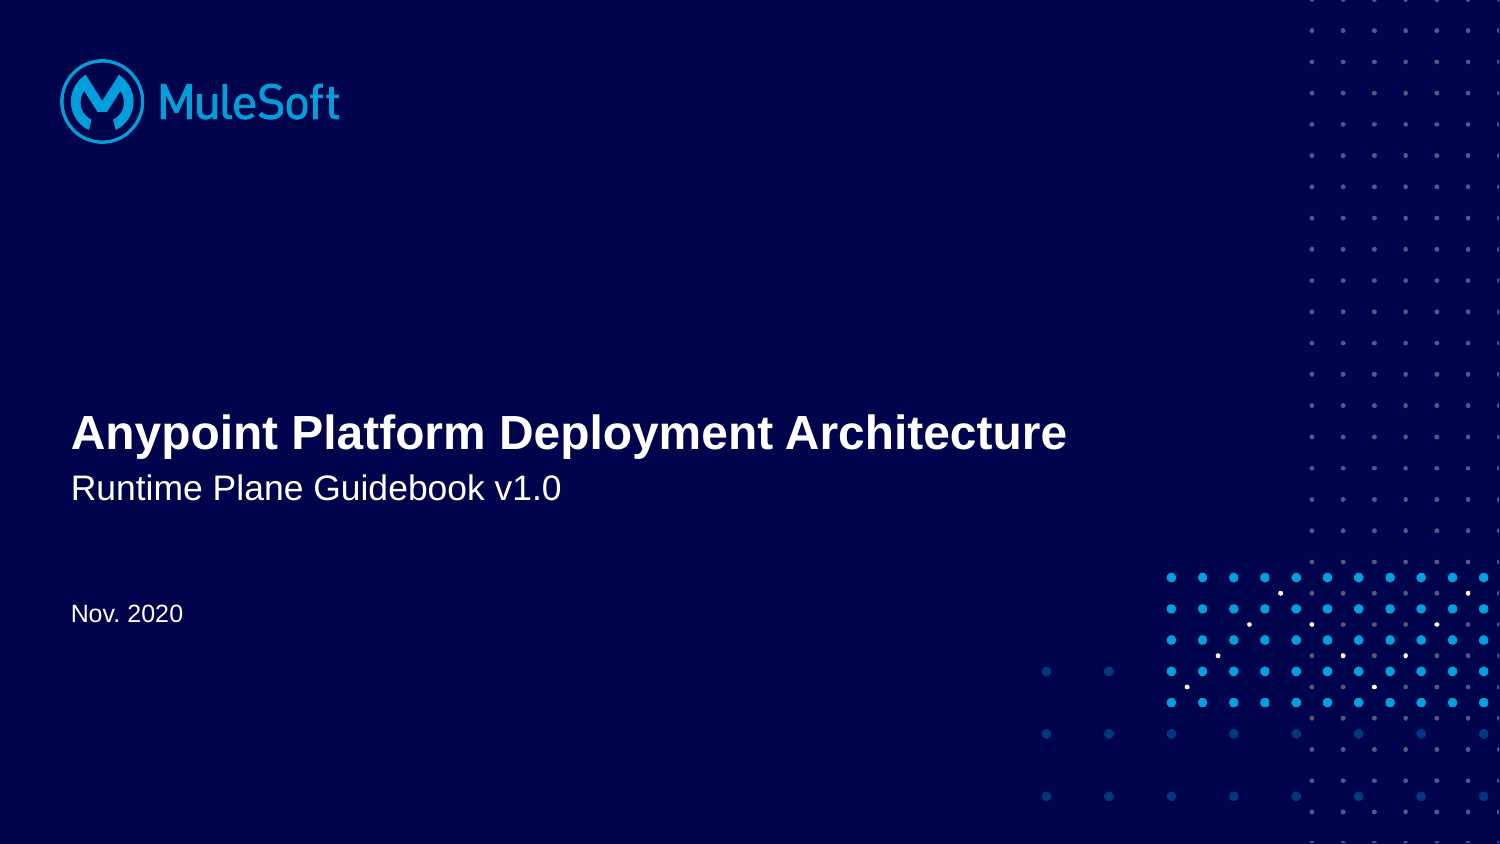

# Anypoint Platform Deployment Architecture
Runtime Plane Guidebook v1.0
Nov. 2020